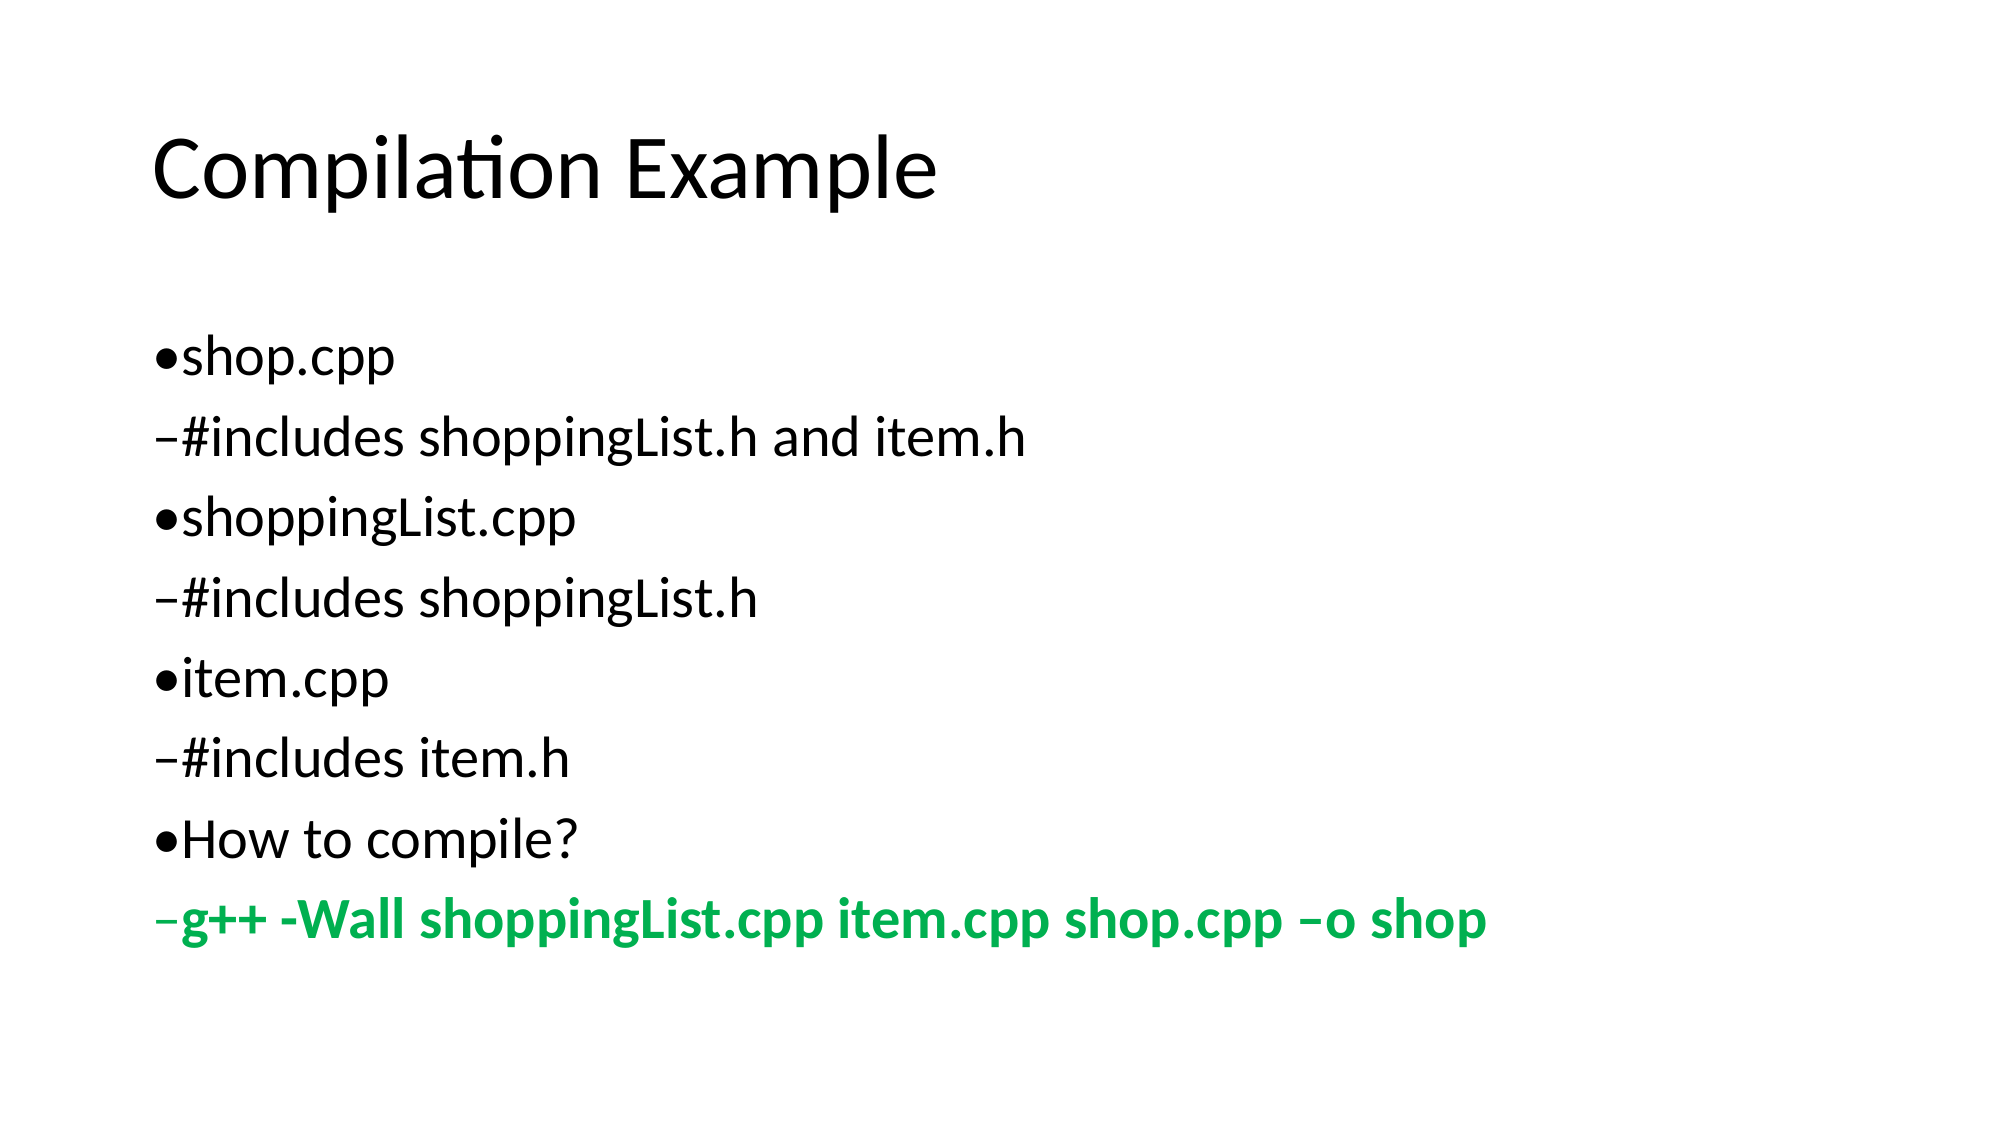

# Compilation Example
•shop.cpp
–#includes shoppingList.h and item.h
•shoppingList.cpp
–#includes shoppingList.h
•item.cpp
–#includes item.h
•How to compile?
–g++ -Wall shoppingList.cpp item.cpp shop.cpp –o shop